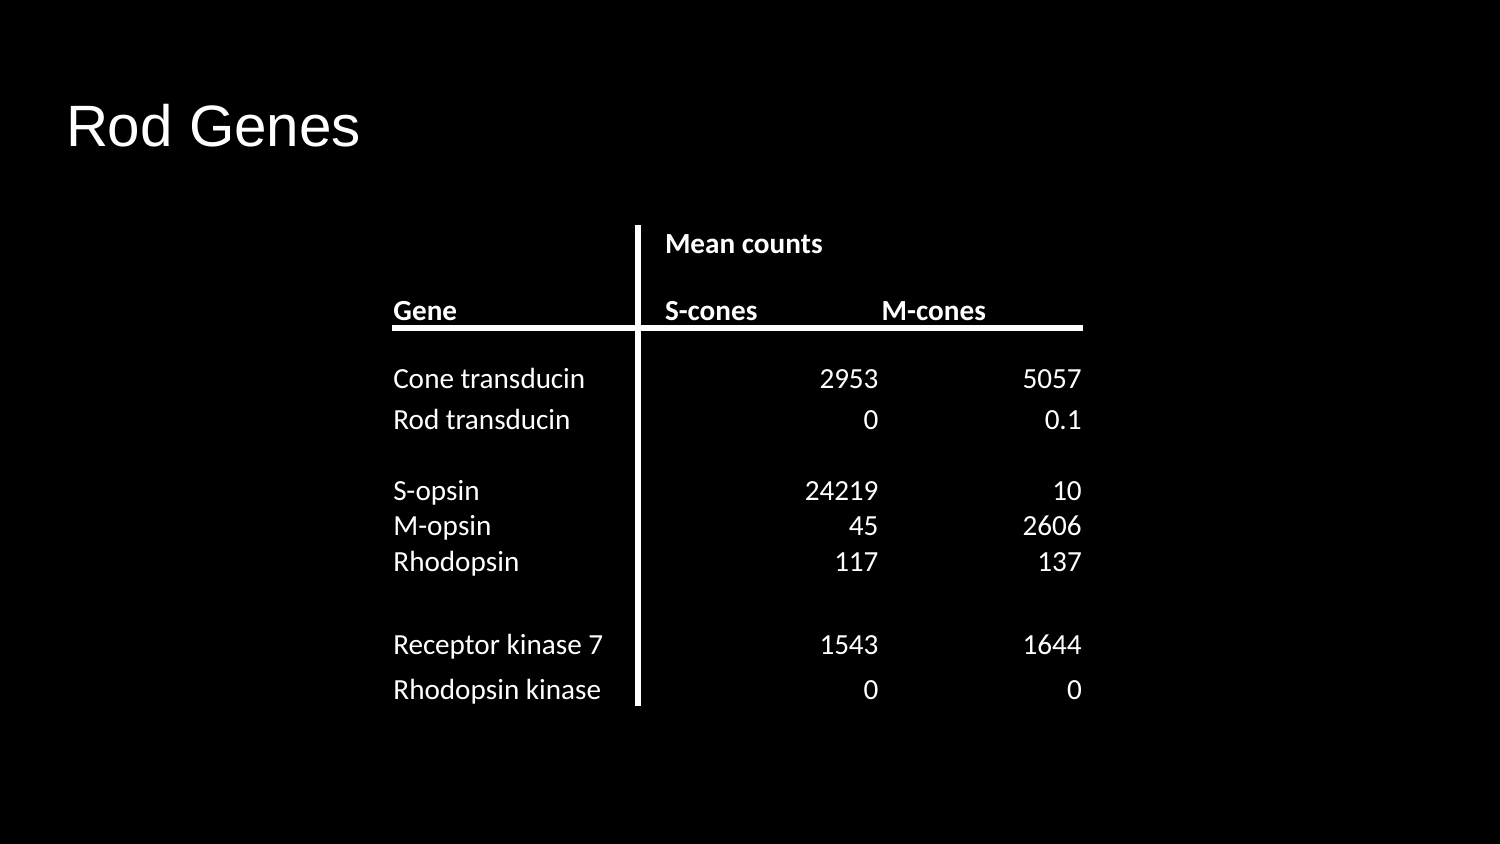

# Rod Genes

|  |  |  | Mean counts |  |
| --- | --- | --- | --- | --- |
| Gene |  |  | S-cones | M-cones |
| Cone transducin |  |  | 2953 | 5057 |
| Rod transducin |  |  | 0 | 0.1 |
|  |  |  |  |  |
| S-opsin |  |  | 24219 | 10 |
| M-opsin |  |  | 45 | 2606 |
| Rhodopsin |  |  | 117 | 137 |
|  |  |  |  |  |
| Receptor kinase 7 |  |  | 1543 | 1644 |
| Rhodopsin kinase |  |  | 0 | 0 |